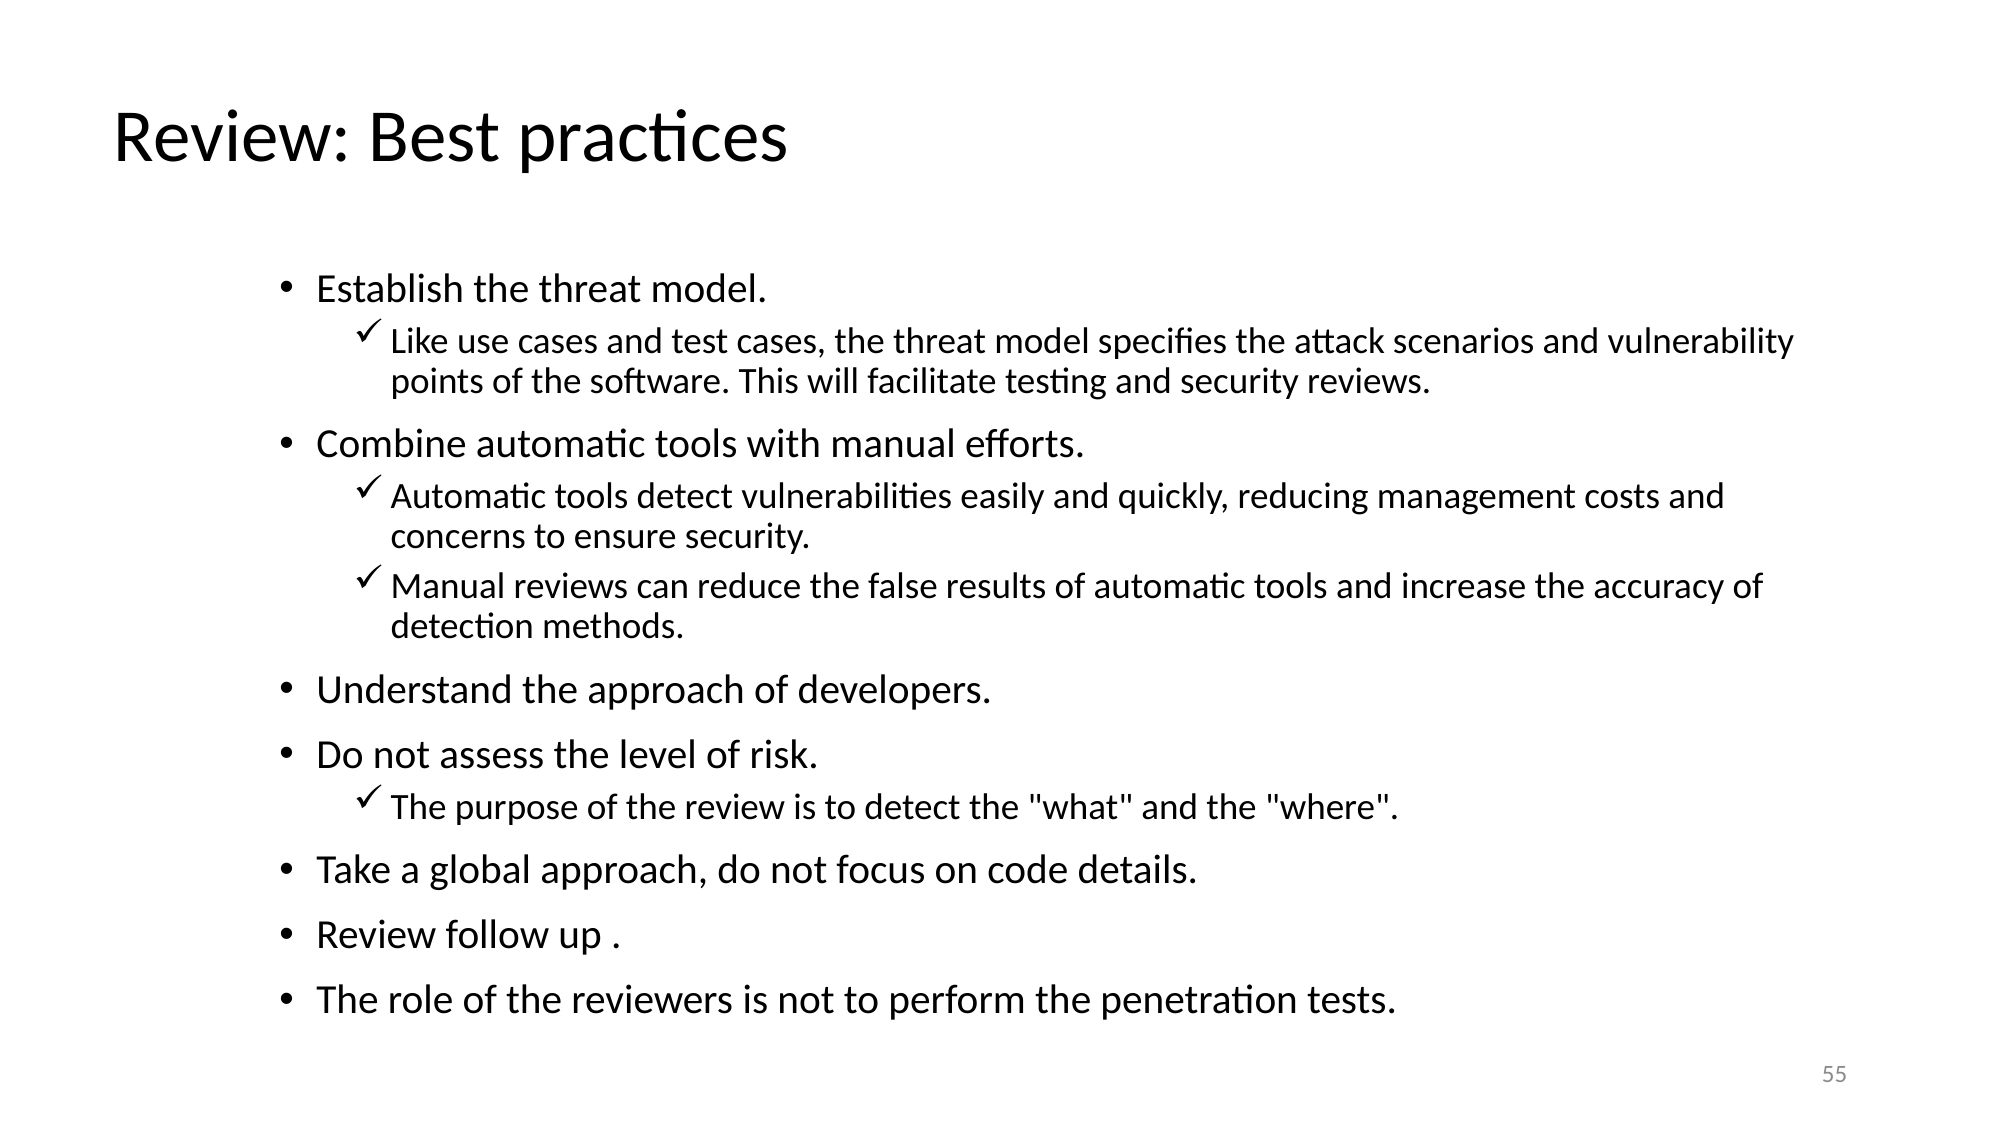

Review: Best practices
Establish the threat model.
Like use cases and test cases, the threat model specifies the attack scenarios and vulnerability points of the software. This will facilitate testing and security reviews.
Combine automatic tools with manual efforts.
Automatic tools detect vulnerabilities easily and quickly, reducing management costs and concerns to ensure security.
Manual reviews can reduce the false results of automatic tools and increase the accuracy of detection methods.
Understand the approach of developers.
Do not assess the level of risk.
The purpose of the review is to detect the "what" and the "where".
Take a global approach, do not focus on code details.
Review follow up .
The role of the reviewers is not to perform the penetration tests.
55